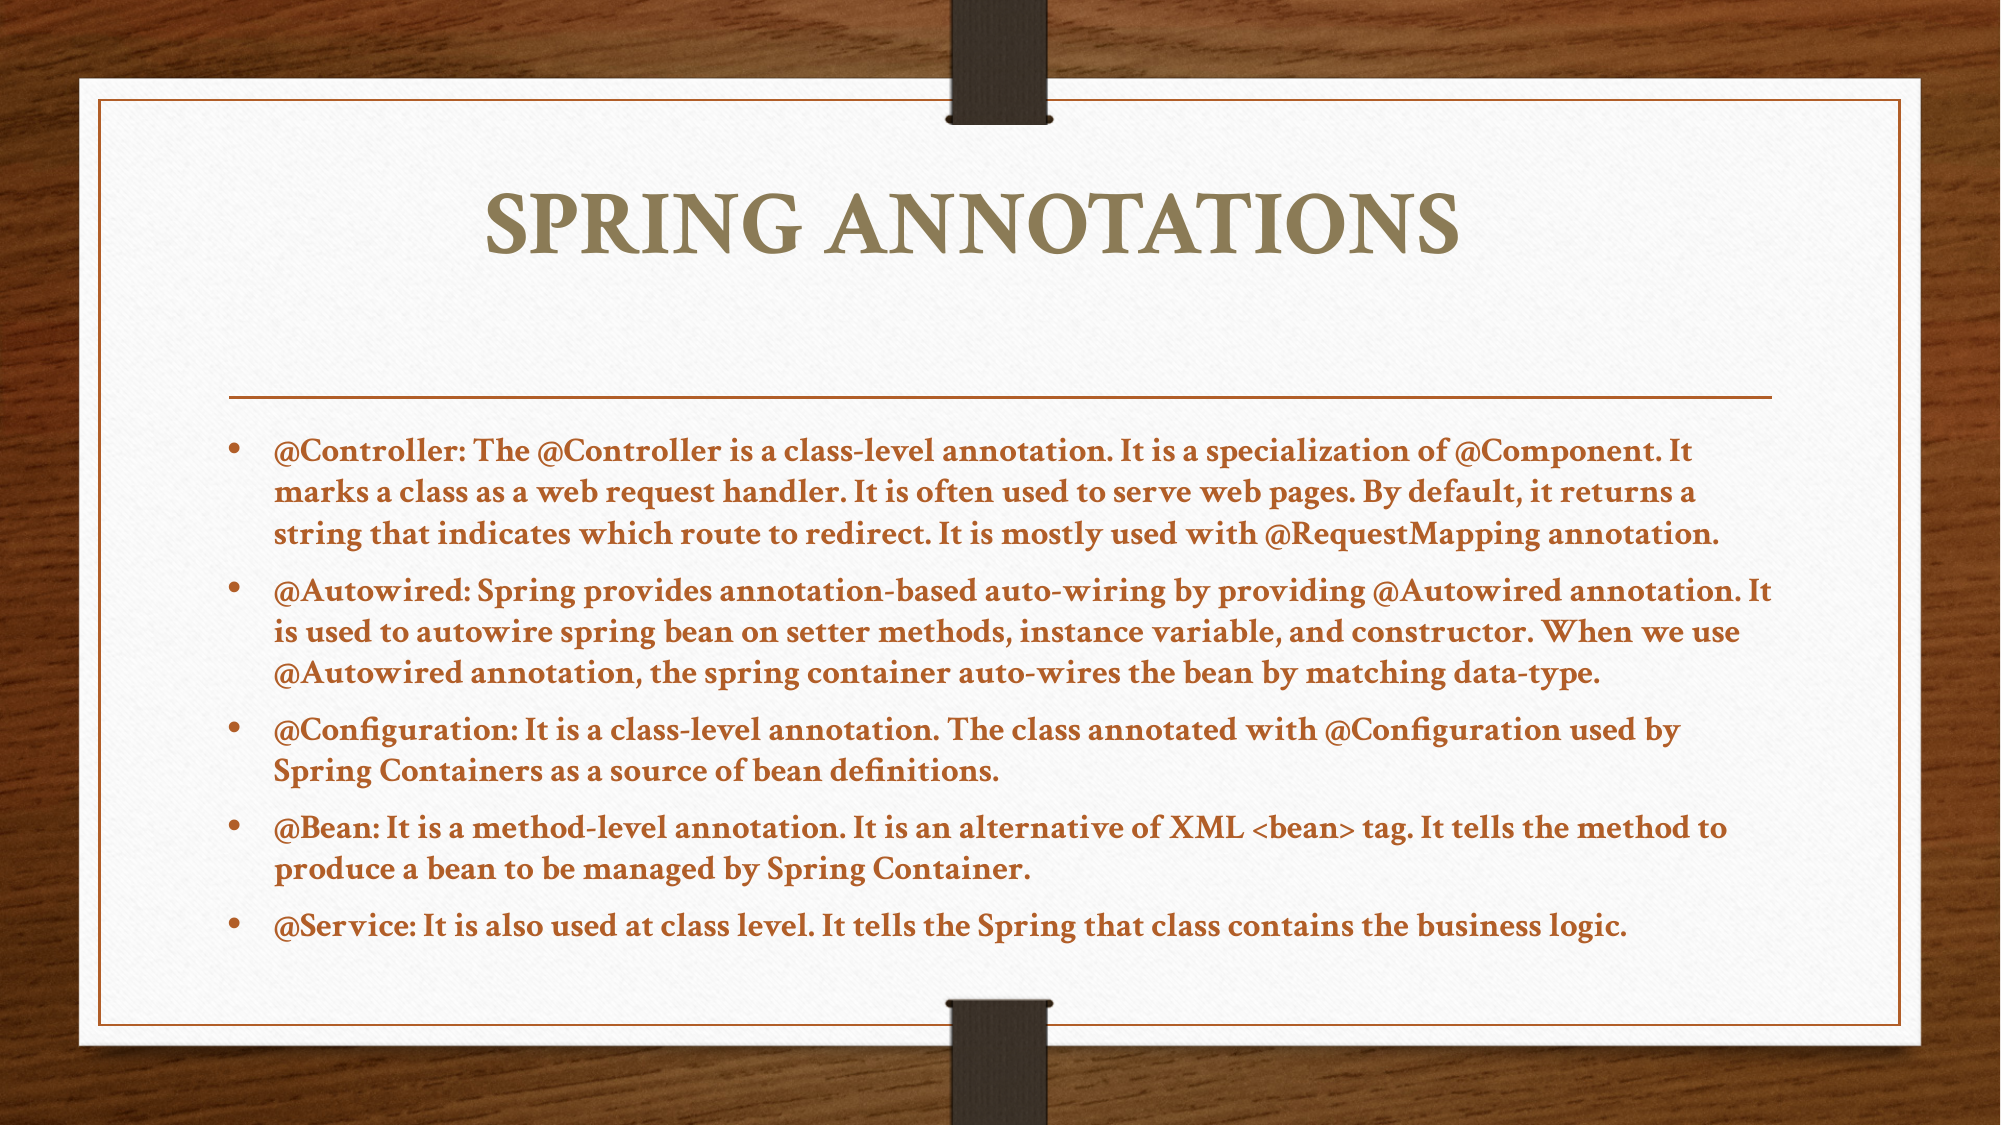

# SPRING ANNOTATIONS
@Controller: The @Controller is a class-level annotation. It is a specialization of @Component. It marks a class as a web request handler. It is often used to serve web pages. By default, it returns a string that indicates which route to redirect. It is mostly used with @RequestMapping annotation.
@Autowired: Spring provides annotation-based auto-wiring by providing @Autowired annotation. It is used to autowire spring bean on setter methods, instance variable, and constructor. When we use @Autowired annotation, the spring container auto-wires the bean by matching data-type.
@Configuration: It is a class-level annotation. The class annotated with @Configuration used by Spring Containers as a source of bean definitions.
@Bean: It is a method-level annotation. It is an alternative of XML <bean> tag. It tells the method to produce a bean to be managed by Spring Container.
@Service: It is also used at class level. It tells the Spring that class contains the business logic.